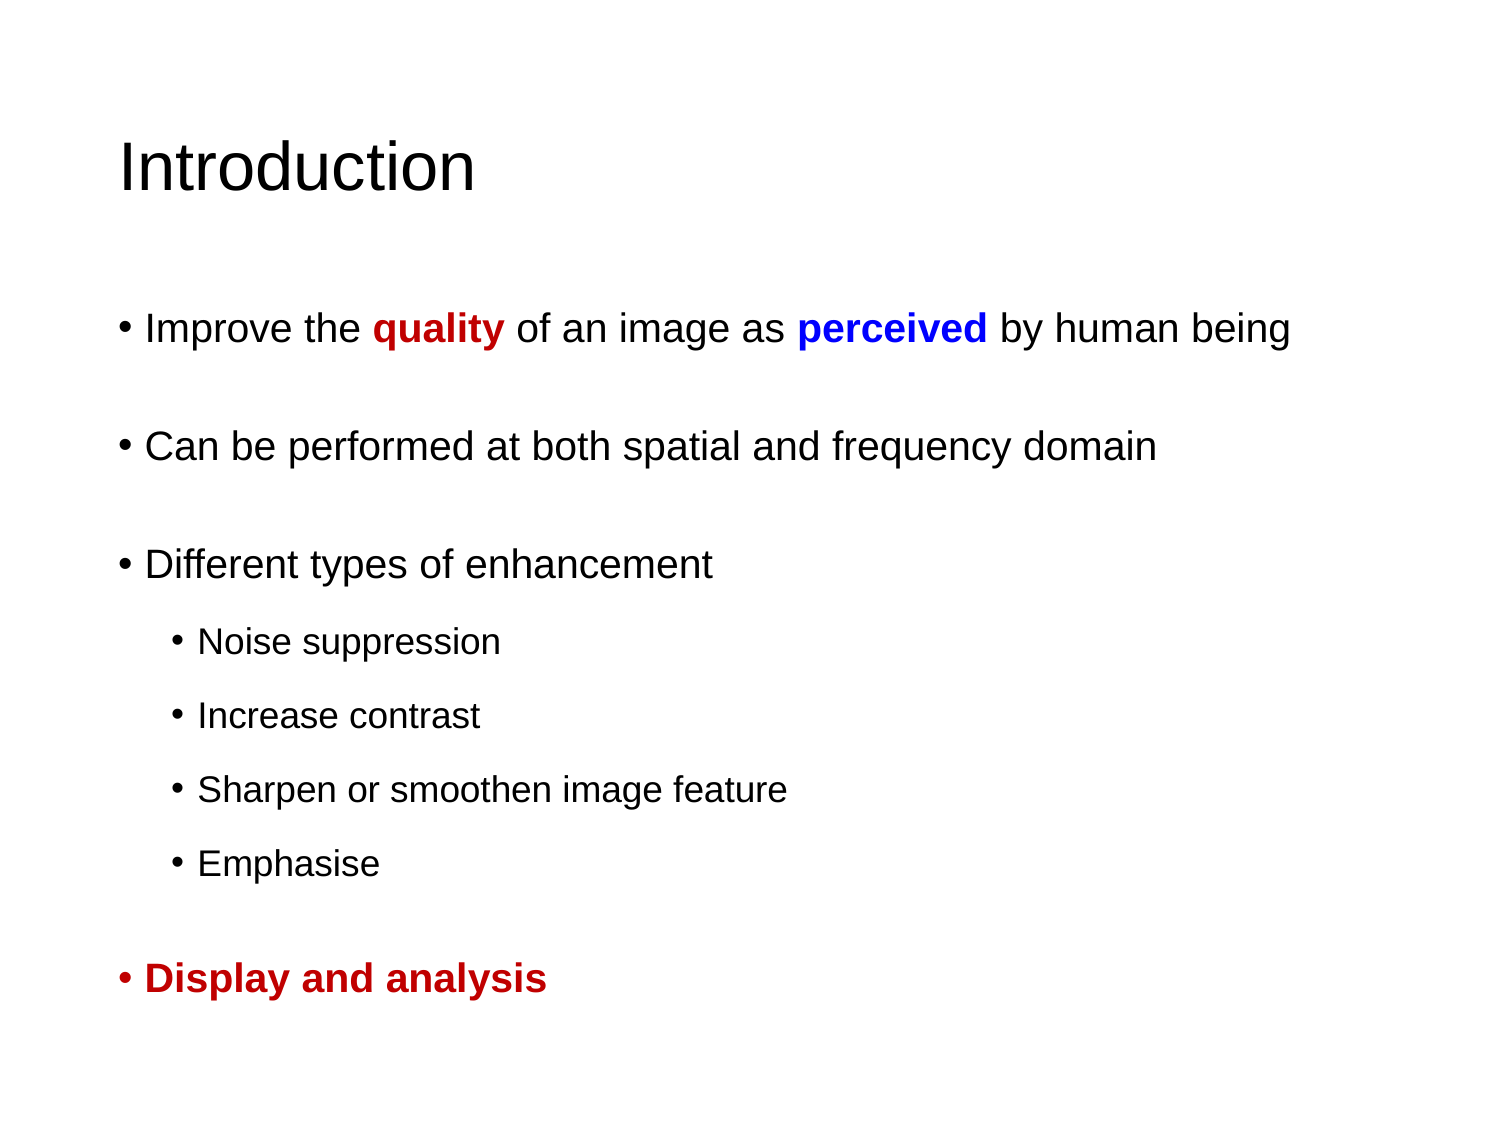

# Introduction
Improve the quality of an image as perceived by human being

Can be performed at both spatial and frequency domain

Different types of enhancement
Noise suppression
Increase contrast
Sharpen or smoothen image feature
Emphasise

Display and analysis